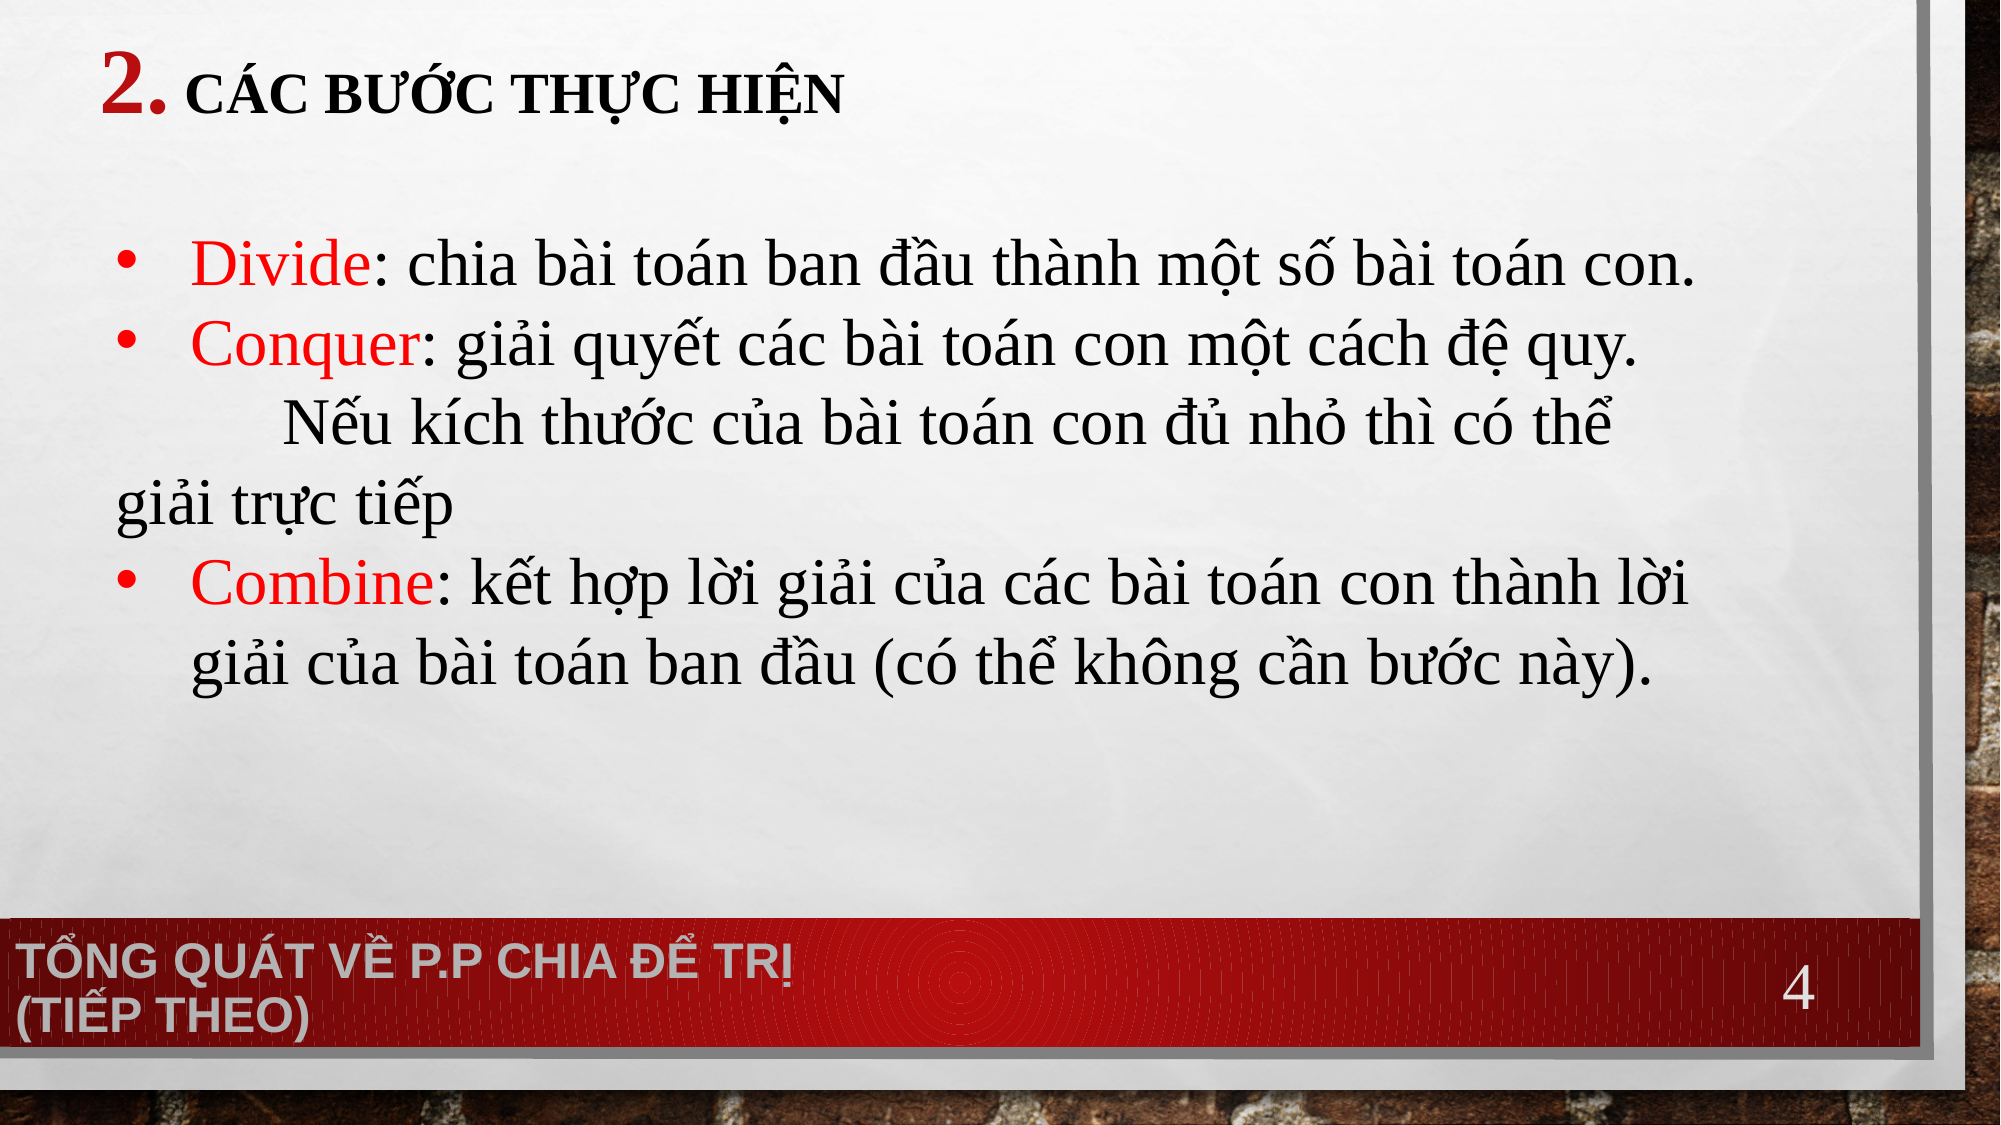

Các bước thực hiện
Divide: chia bài toán ban đầu thành một số bài toán con.
Conquer: giải quyết các bài toán con một cách đệ quy.
	 Nếu kích thước của bài toán con đủ nhỏ thì có thể giải trực tiếp
Combine: kết hợp lời giải của các bài toán con thành lời giải của bài toán ban đầu (có thể không cần bước này).
4
# Tổng quát về p.p chia để trị (tiếp theo)